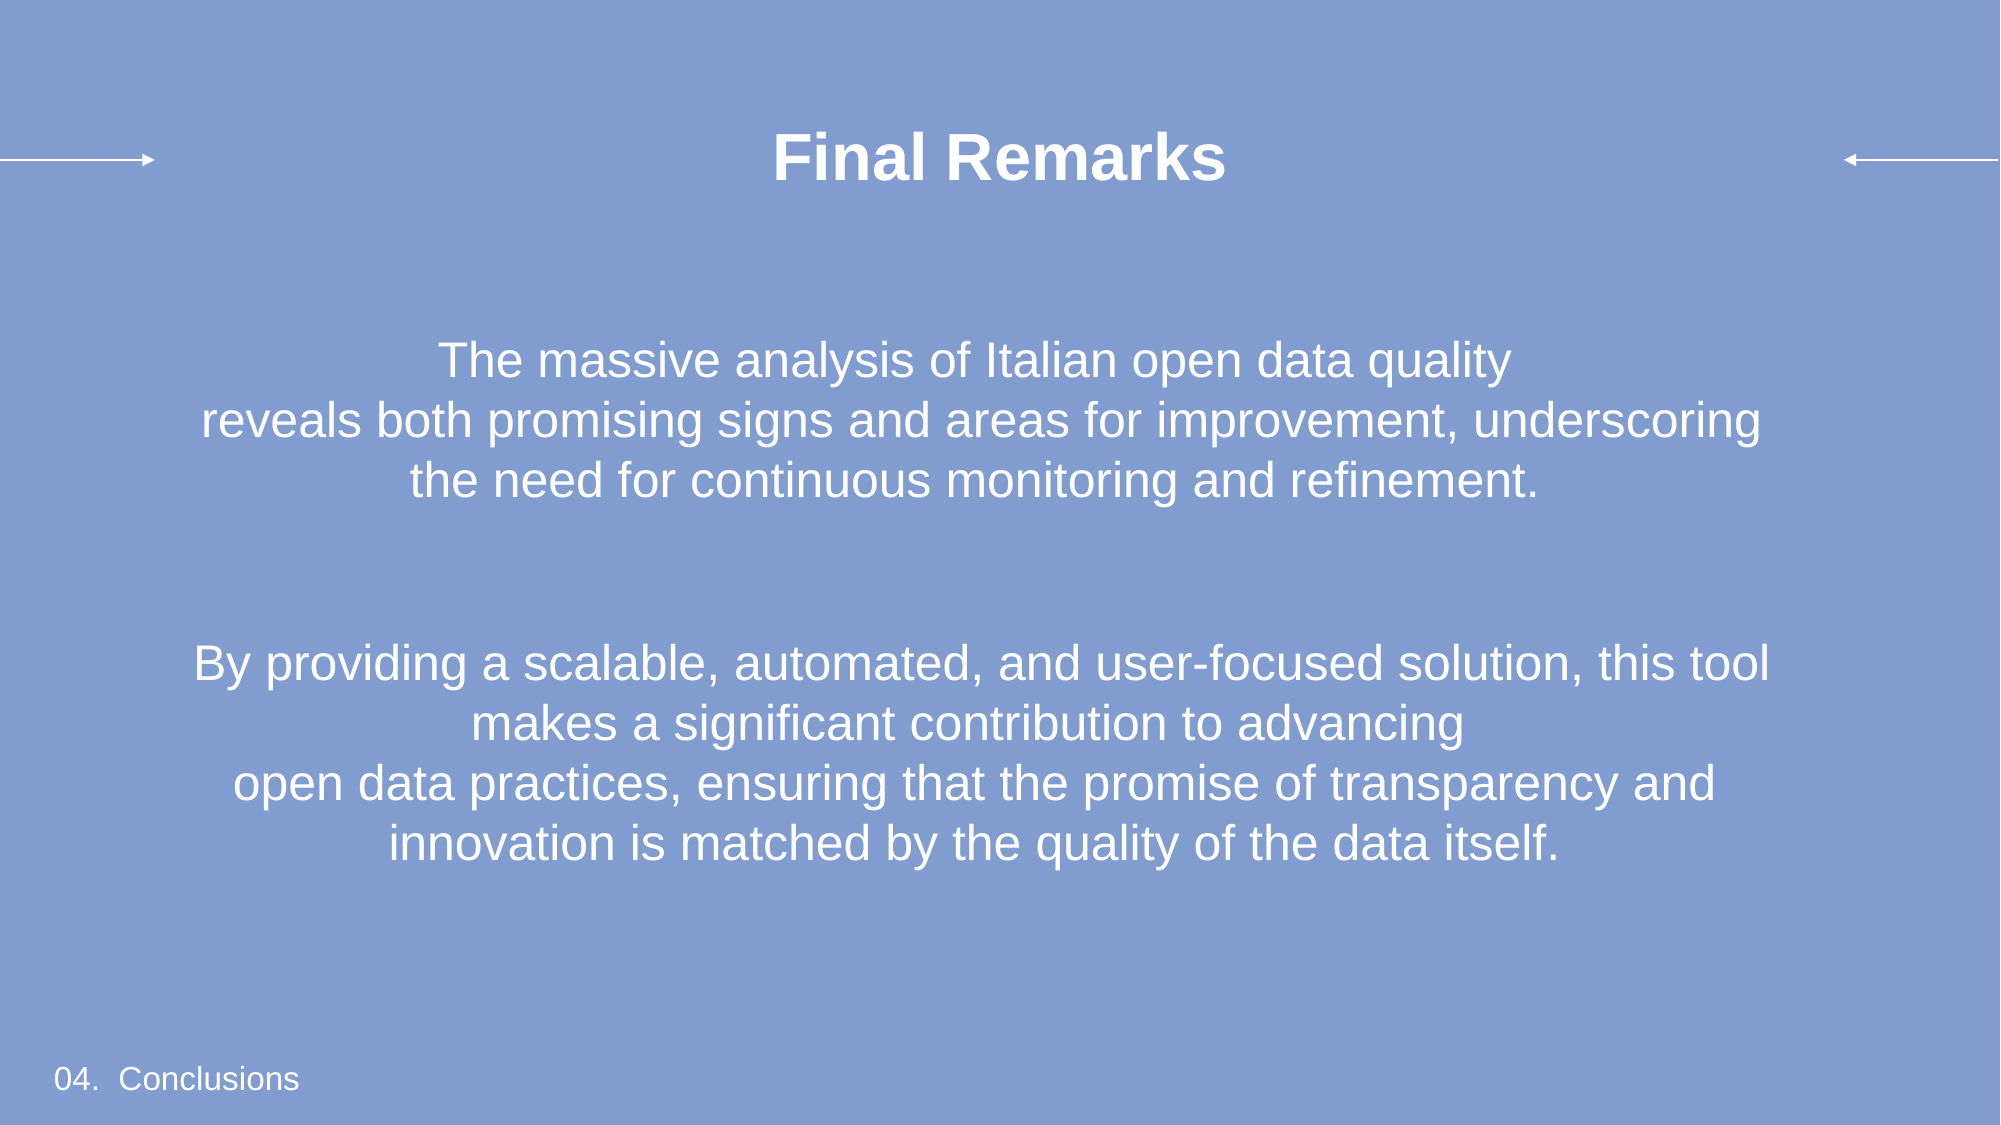

Final Remarks
The massive analysis of Italian open data quality
 reveals both promising signs and areas for improvement, underscoring the need for continuous monitoring and refinement.
 By providing a scalable, automated, and user-focused solution, this tool makes a significant contribution to advancing
open data practices, ensuring that the promise of transparency and innovation is matched by the quality of the data itself.
04.  Conclusions